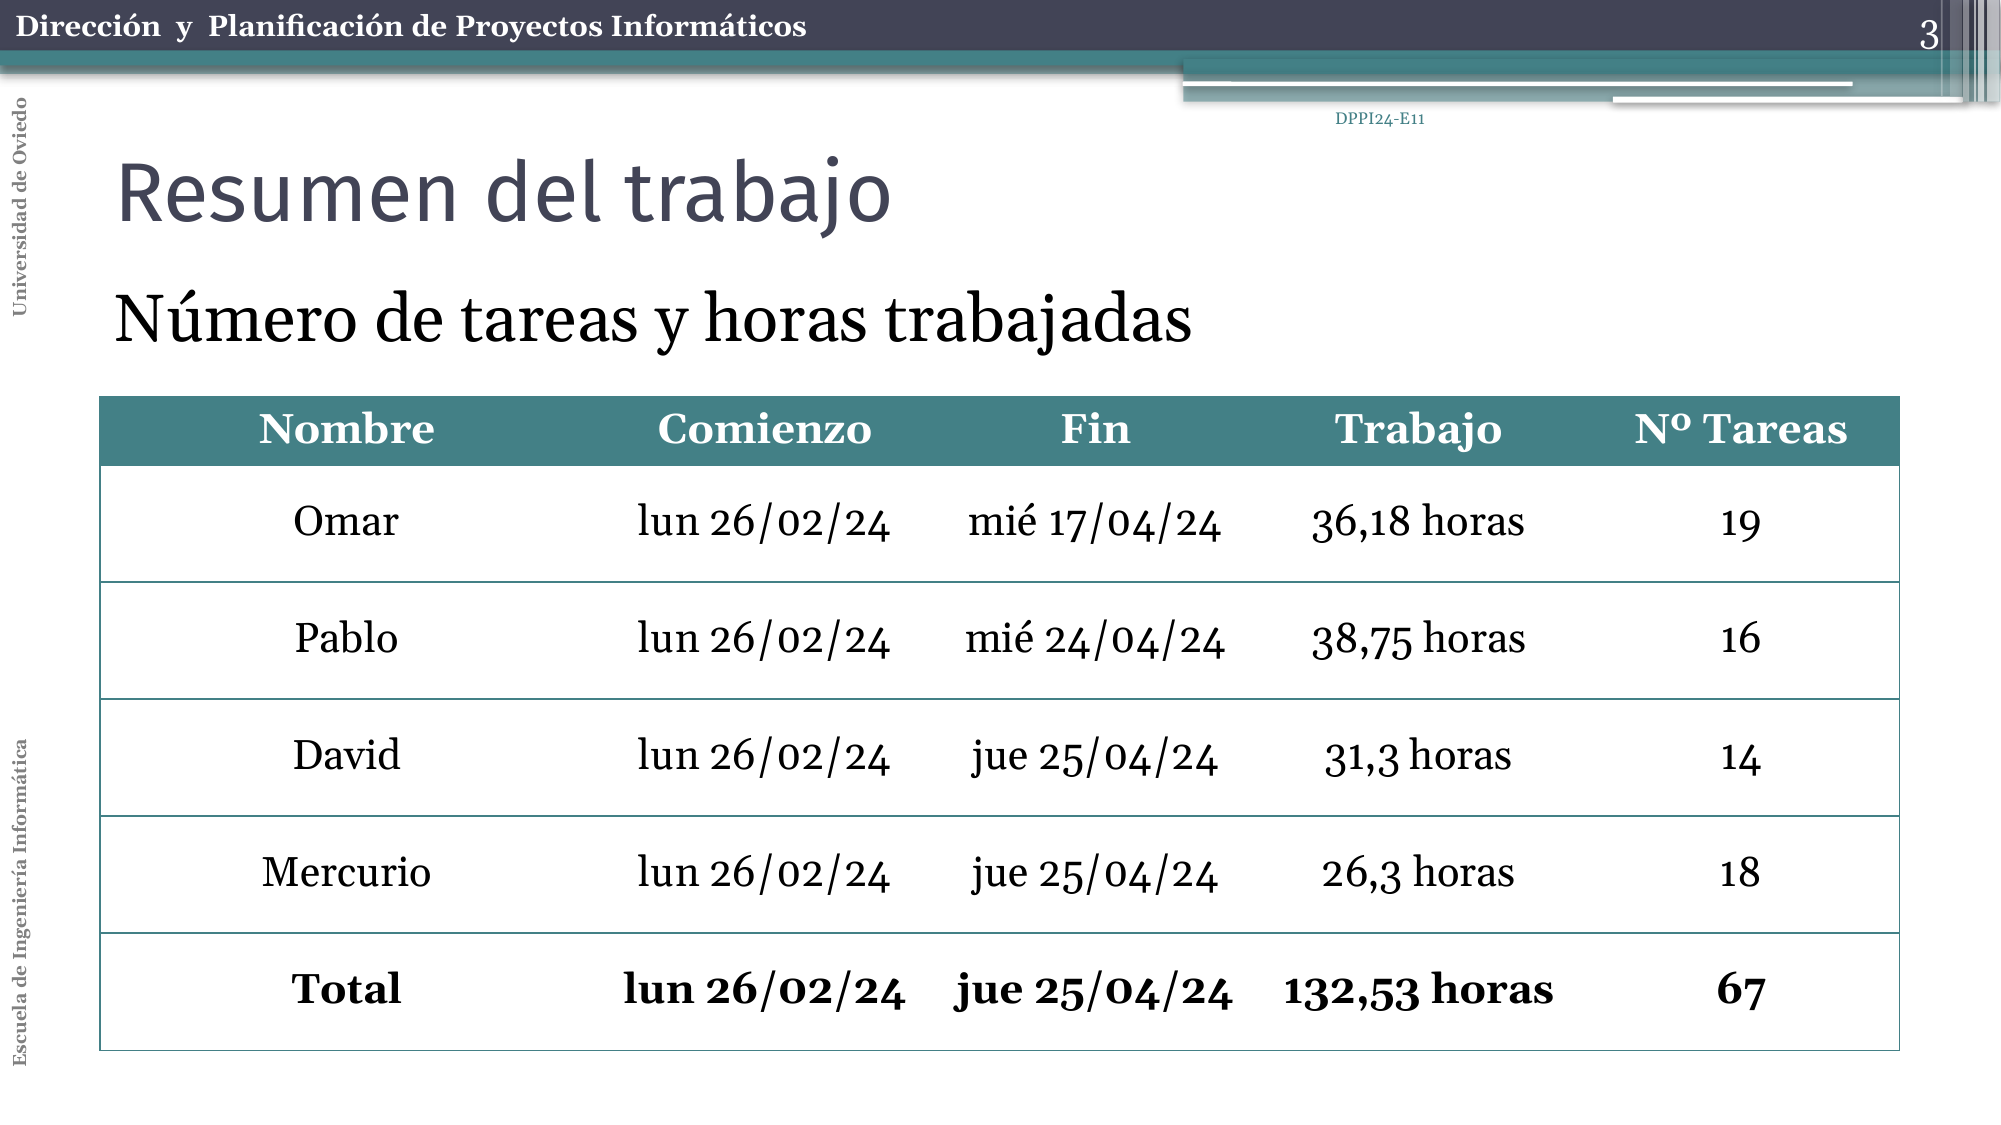

3
Resumen del trabajo
DPPI24-E11
Número de tareas y horas trabajadas
| Nombre | Comienzo | Fin | Trabajo | Nº Tareas |
| --- | --- | --- | --- | --- |
| Omar | lun 26/02/24 | mié 17/04/24 | 36,18 horas | 19 |
| Pablo | lun 26/02/24 | mié 24/04/24 | 38,75 horas | 16 |
| David | lun 26/02/24 | jue 25/04/24 | 31,3 horas | 14 |
| Mercurio | lun 26/02/24 | jue 25/04/24 | 26,3 horas | 18 |
| Total | lun 26/02/24 | jue 25/04/24 | 132,53 horas | 67 |